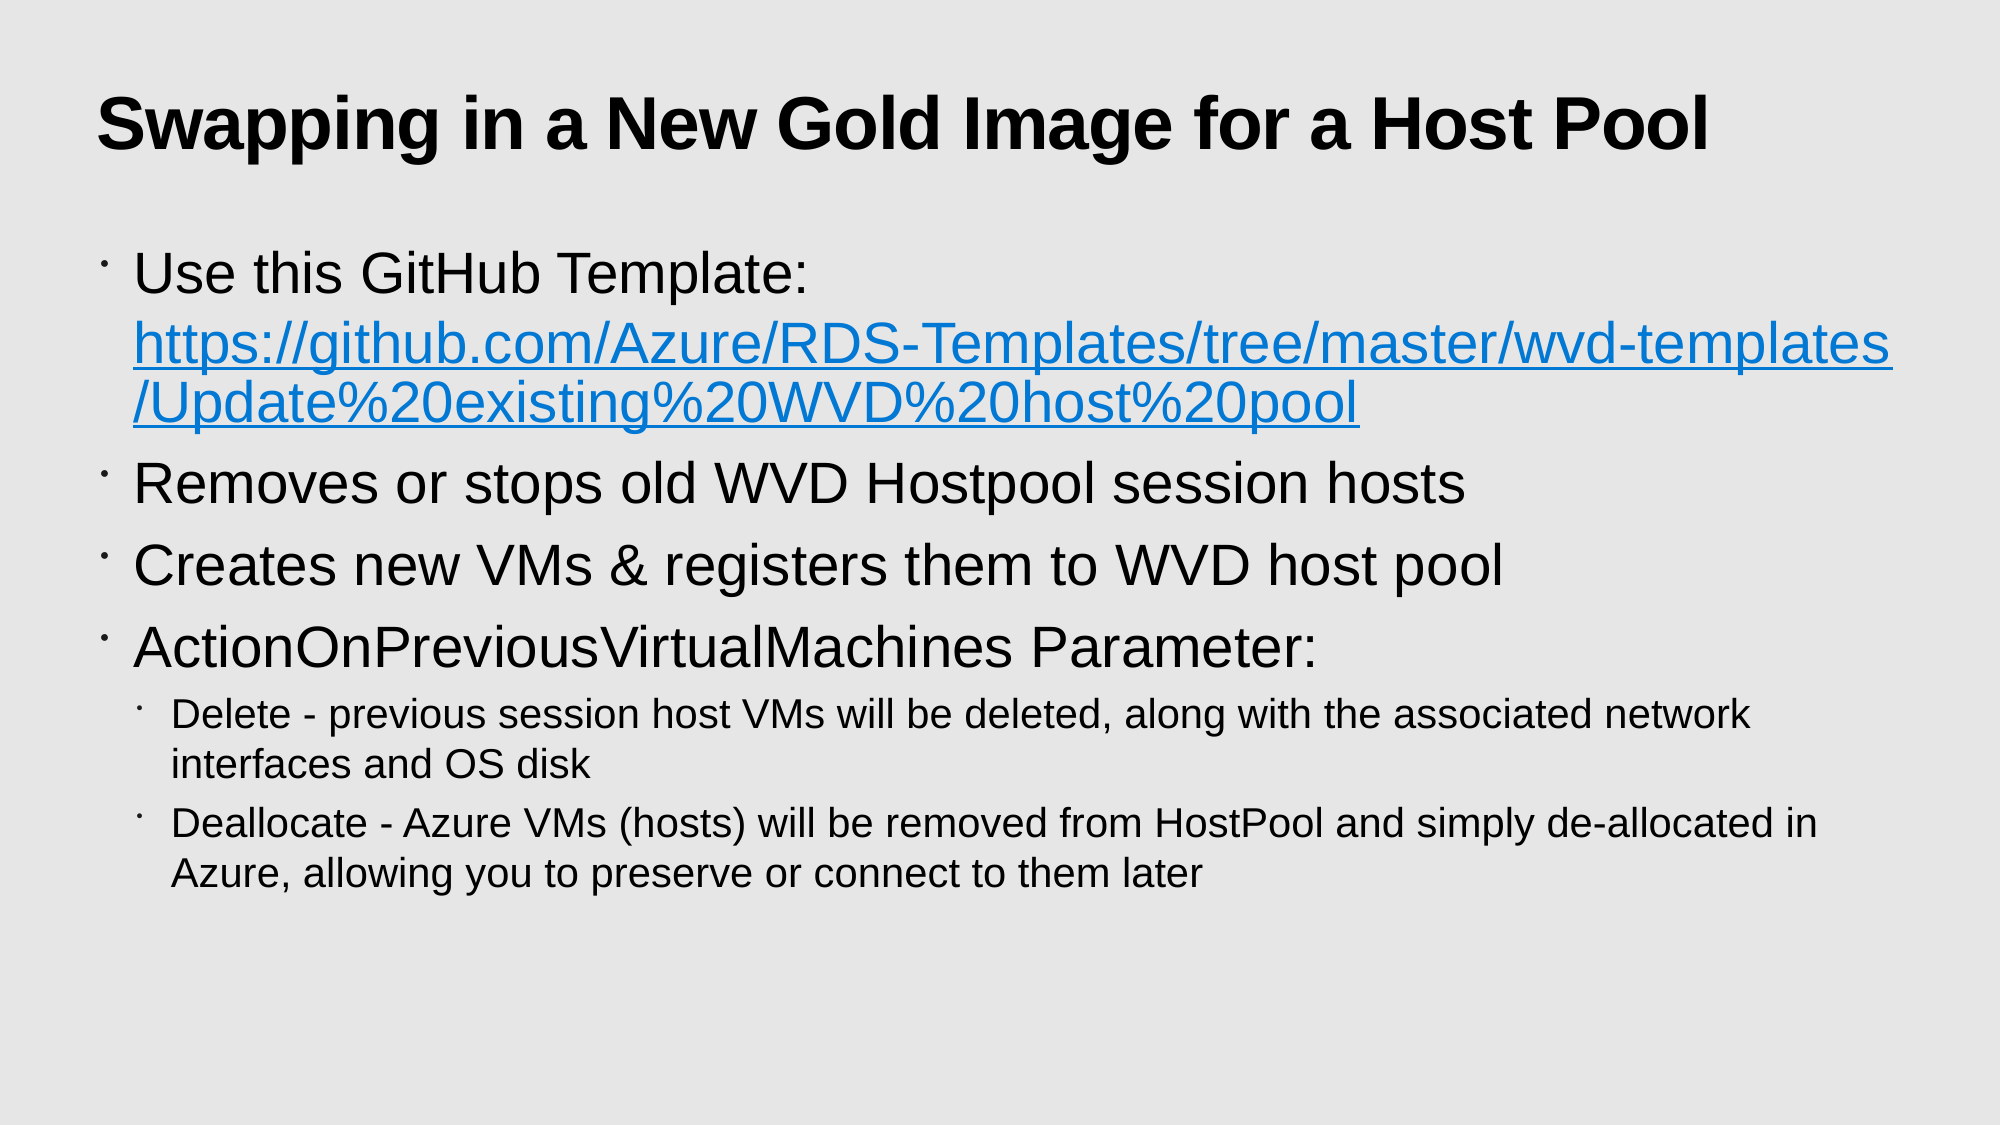

# Swapping in a New Gold Image for a Host Pool
Use this GitHub Template:  https://github.com/Azure/RDS-Templates/tree/master/wvd-templates/Update%20existing%20WVD%20host%20pool
Removes or stops old WVD Hostpool session hosts
Creates new VMs & registers them to WVD host pool
ActionOnPreviousVirtualMachines Parameter:
Delete - previous session host VMs will be deleted, along with the associated network interfaces and OS disk
Deallocate - Azure VMs (hosts) will be removed from HostPool and simply de-allocated in Azure, allowing you to preserve or connect to them later